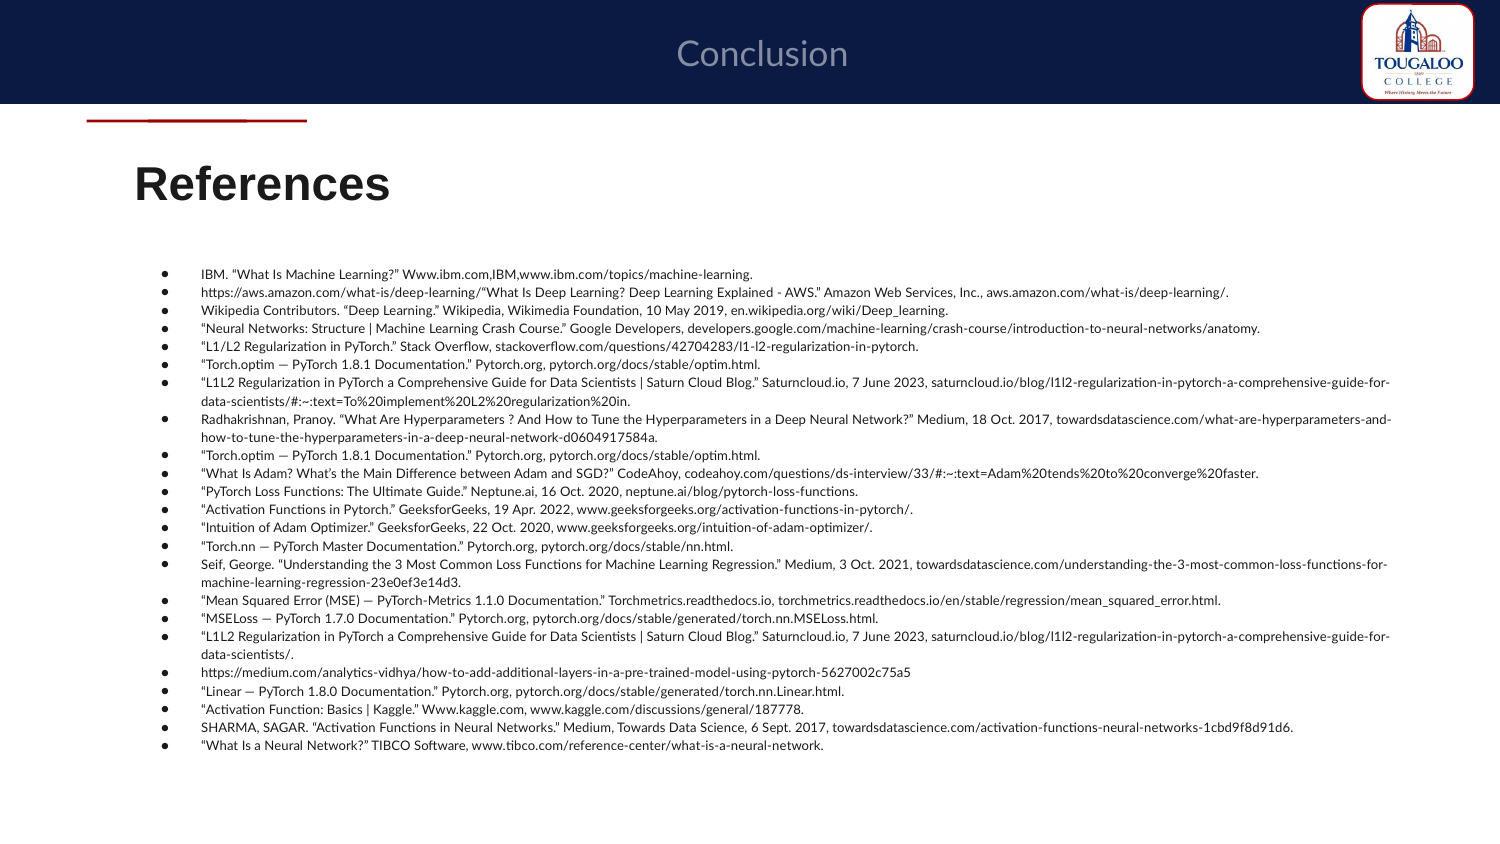

Conclusion
# References
IBM. “What Is Machine Learning?” Www.ibm.com,IBM,www.ibm.com/topics/machine-learning.
https://aws.amazon.com/what-is/deep-learning/“What Is Deep Learning? Deep Learning Explained - AWS.” Amazon Web Services, Inc., aws.amazon.com/what-is/deep-learning/.
Wikipedia Contributors. “Deep Learning.” Wikipedia, Wikimedia Foundation, 10 May 2019, en.wikipedia.org/wiki/Deep_learning.
“Neural Networks: Structure | Machine Learning Crash Course.” Google Developers, developers.google.com/machine-learning/crash-course/introduction-to-neural-networks/anatomy.
“L1/L2 Regularization in PyTorch.” Stack Overflow, stackoverflow.com/questions/42704283/l1-l2-regularization-in-pytorch.
“Torch.optim — PyTorch 1.8.1 Documentation.” Pytorch.org, pytorch.org/docs/stable/optim.html.
“L1L2 Regularization in PyTorch a Comprehensive Guide for Data Scientists | Saturn Cloud Blog.” Saturncloud.io, 7 June 2023, saturncloud.io/blog/l1l2-regularization-in-pytorch-a-comprehensive-guide-for-data-scientists/#:~:text=To%20implement%20L2%20regularization%20in.
Radhakrishnan, Pranoy. “What Are Hyperparameters ? And How to Tune the Hyperparameters in a Deep Neural Network?” Medium, 18 Oct. 2017, towardsdatascience.com/what-are-hyperparameters-and-how-to-tune-the-hyperparameters-in-a-deep-neural-network-d0604917584a.
“Torch.optim — PyTorch 1.8.1 Documentation.” Pytorch.org, pytorch.org/docs/stable/optim.html.
“What Is Adam? What’s the Main Difference between Adam and SGD?” CodeAhoy, codeahoy.com/questions/ds-interview/33/#:~:text=Adam%20tends%20to%20converge%20faster.
“PyTorch Loss Functions: The Ultimate Guide.” Neptune.ai, 16 Oct. 2020, neptune.ai/blog/pytorch-loss-functions.
“Activation Functions in Pytorch.” GeeksforGeeks, 19 Apr. 2022, www.geeksforgeeks.org/activation-functions-in-pytorch/.
“Intuition of Adam Optimizer.” GeeksforGeeks, 22 Oct. 2020, www.geeksforgeeks.org/intuition-of-adam-optimizer/.
“Torch.nn — PyTorch Master Documentation.” Pytorch.org, pytorch.org/docs/stable/nn.html.
‌Seif, George. “Understanding the 3 Most Common Loss Functions for Machine Learning Regression.” Medium, 3 Oct. 2021, towardsdatascience.com/understanding-the-3-most-common-loss-functions-for-machine-learning-regression-23e0ef3e14d3.
“Mean Squared Error (MSE) — PyTorch-Metrics 1.1.0 Documentation.” Torchmetrics.readthedocs.io, torchmetrics.readthedocs.io/en/stable/regression/mean_squared_error.html.
“MSELoss — PyTorch 1.7.0 Documentation.” Pytorch.org, pytorch.org/docs/stable/generated/torch.nn.MSELoss.html.
“L1L2 Regularization in PyTorch a Comprehensive Guide for Data Scientists | Saturn Cloud Blog.” Saturncloud.io, 7 June 2023, saturncloud.io/blog/l1l2-regularization-in-pytorch-a-comprehensive-guide-for-data-scientists/.
https://medium.com/analytics-vidhya/how-to-add-additional-layers-in-a-pre-trained-model-using-pytorch-5627002c75a5
‌“Linear — PyTorch 1.8.0 Documentation.” Pytorch.org, pytorch.org/docs/stable/generated/torch.nn.Linear.html.
‌“Activation Function: Basics | Kaggle.” Www.kaggle.com, www.kaggle.com/discussions/general/187778.
SHARMA, SAGAR. “Activation Functions in Neural Networks.” Medium, Towards Data Science, 6 Sept. 2017, towardsdatascience.com/activation-functions-neural-networks-1cbd9f8d91d6.
“What Is a Neural Network?” TIBCO Software, www.tibco.com/reference-center/what-is-a-neural-network.